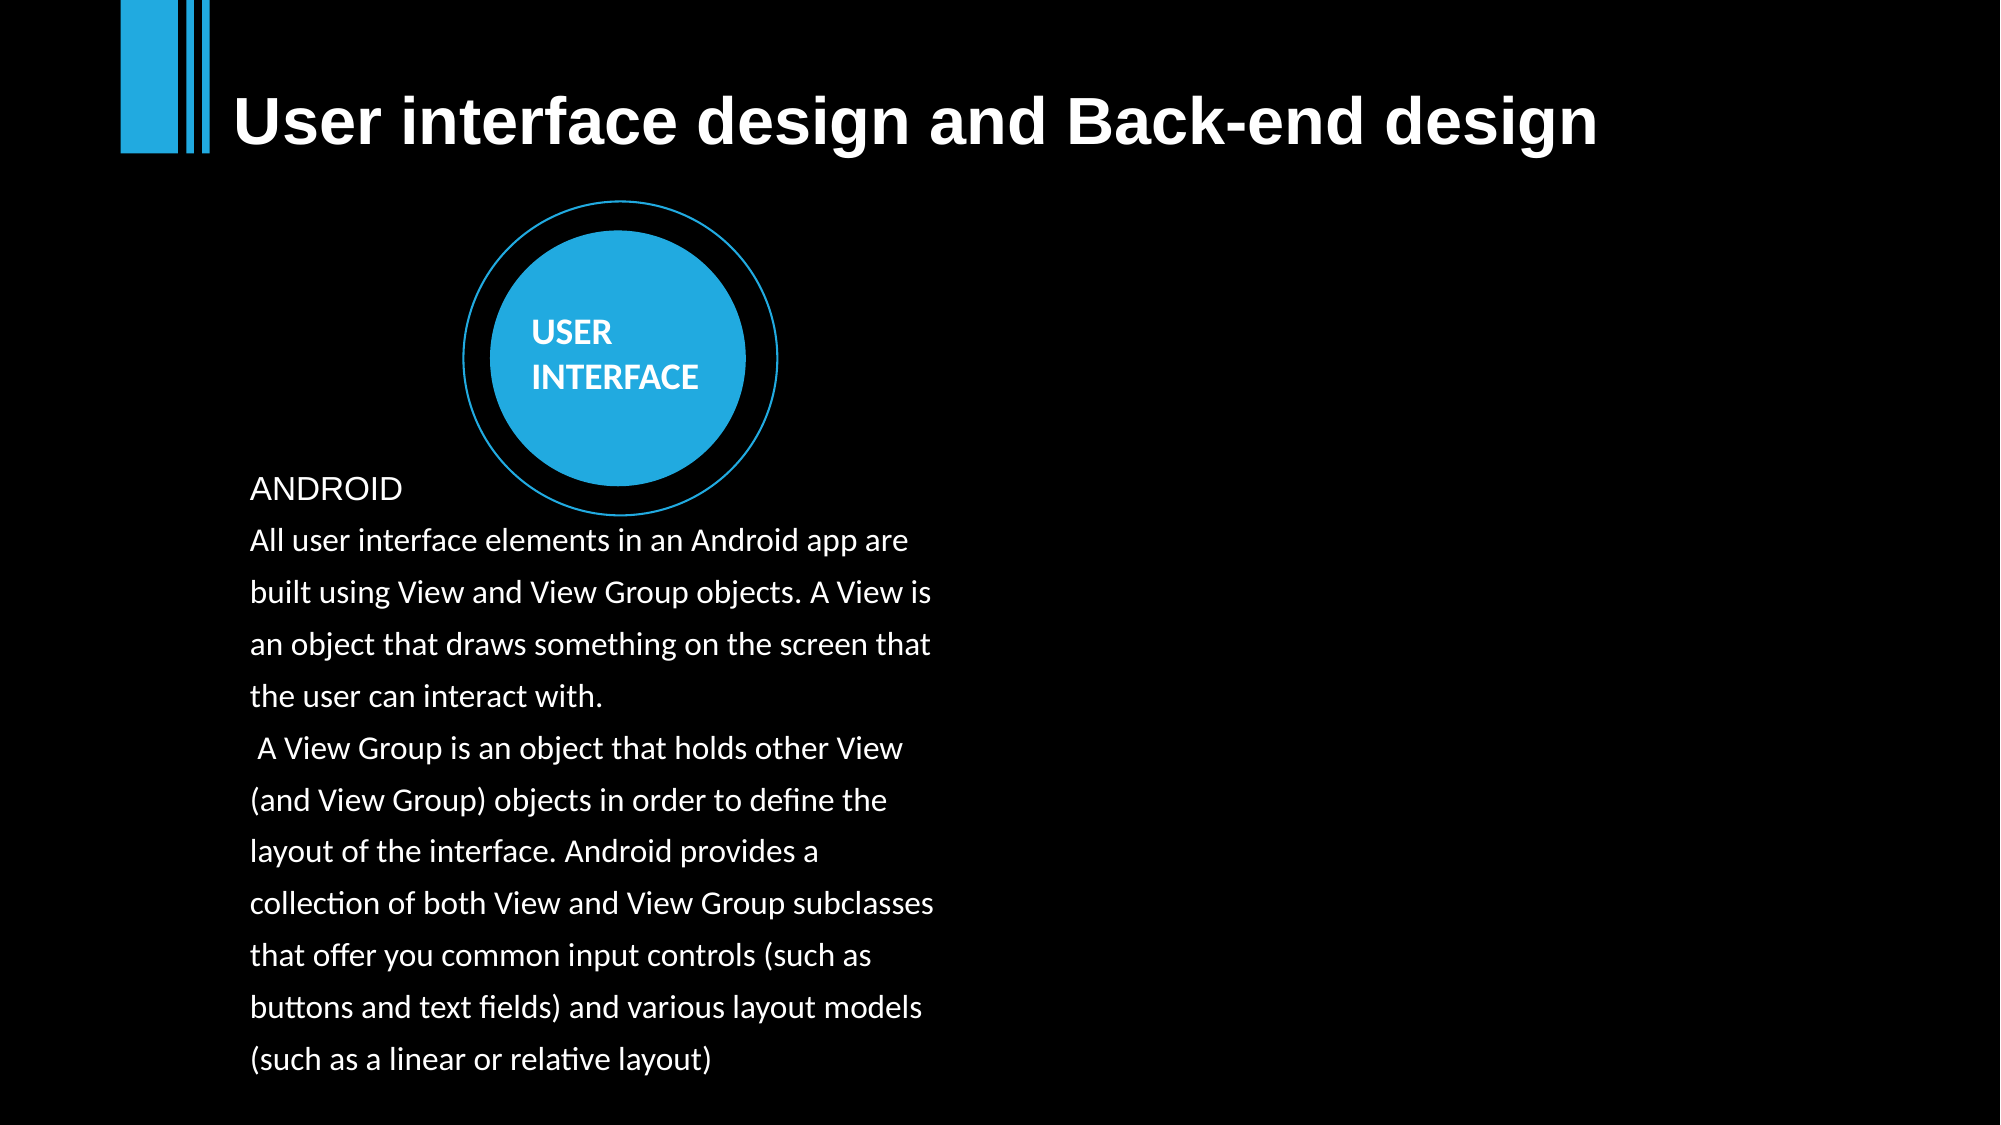

User interface design and Back-end design

USER INTERFACE
ANDROID
All user interface elements in an Android app are built using View and View Group objects. A View is an object that draws something on the screen that the user can interact with.
 A View Group is an object that holds other View (and View Group) objects in order to define the layout of the interface. Android provides a collection of both View and View Group subclasses that offer you common input controls (such as buttons and text fields) and various layout models (such as a linear or relative layout)